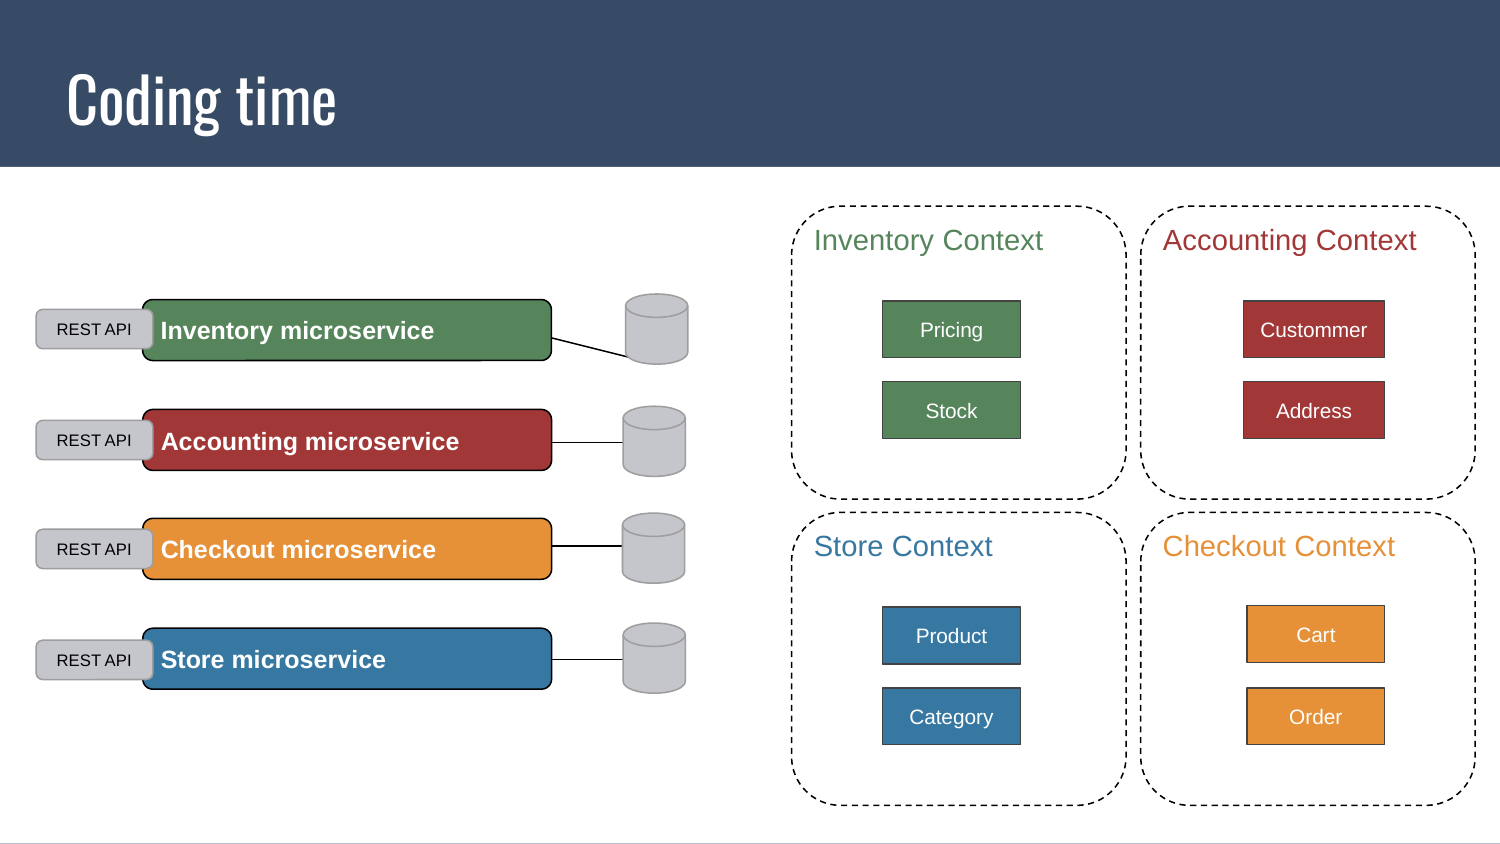

# Coding time

Inventory Context

Accounting Context

Inventory microservice
Pricing
Custommer
REST API
Stock
Address

Accounting microservice
REST API

Store Context

Checkout Context

Checkout microservice
REST API
Cart
Product

Store microservice
REST API
Category
Order